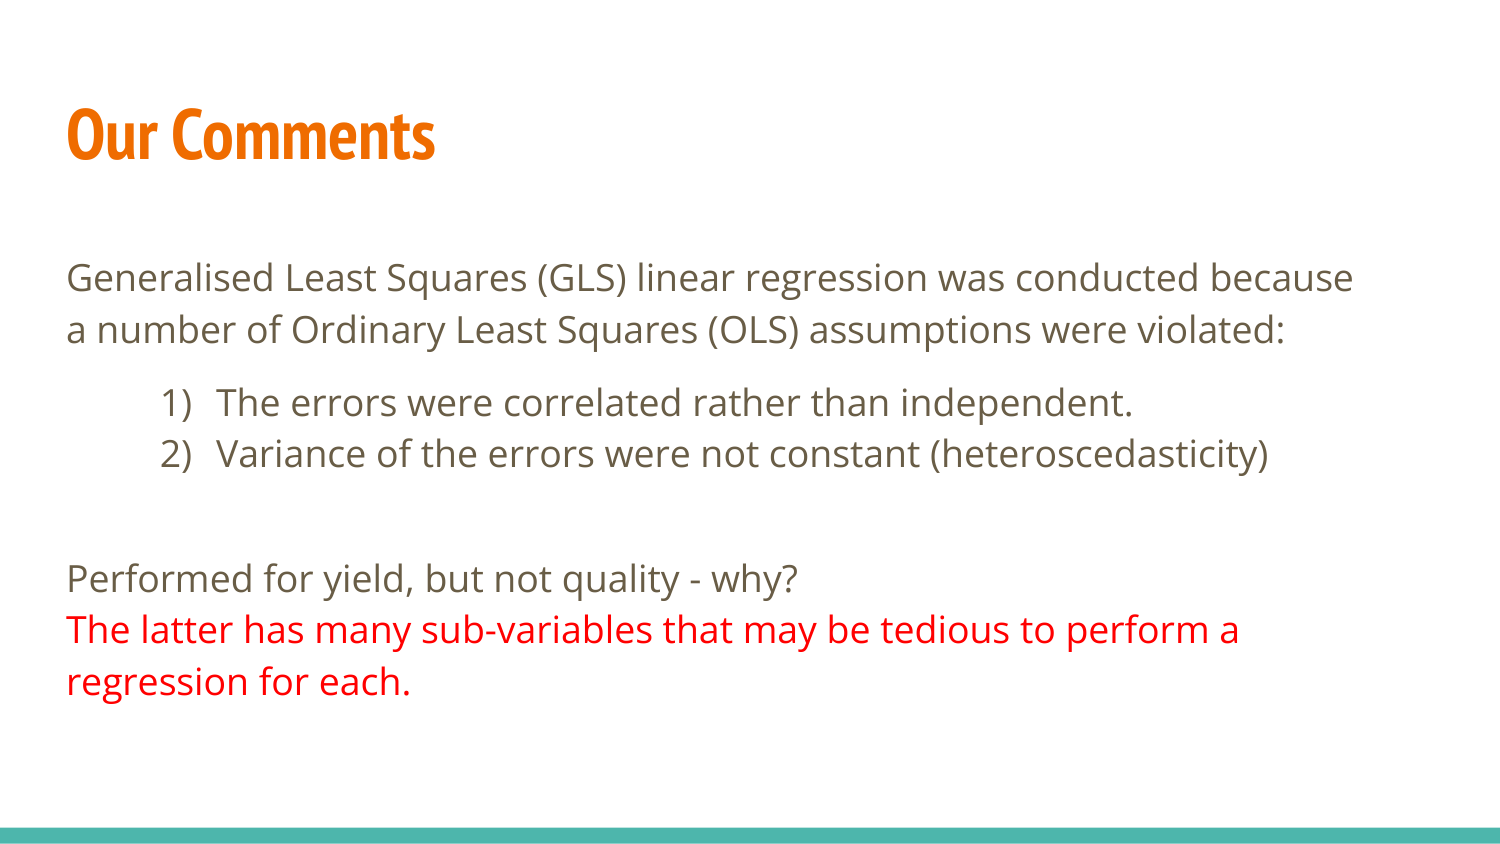

# Our Comments
Generalised Least Squares (GLS) linear regression was conducted because a number of Ordinary Least Squares (OLS) assumptions were violated:
The errors were correlated rather than independent.
Variance of the errors were not constant (heteroscedasticity)

Performed for yield, but not quality - why?
The latter has many sub-variables that may be tedious to perform a regression for each.